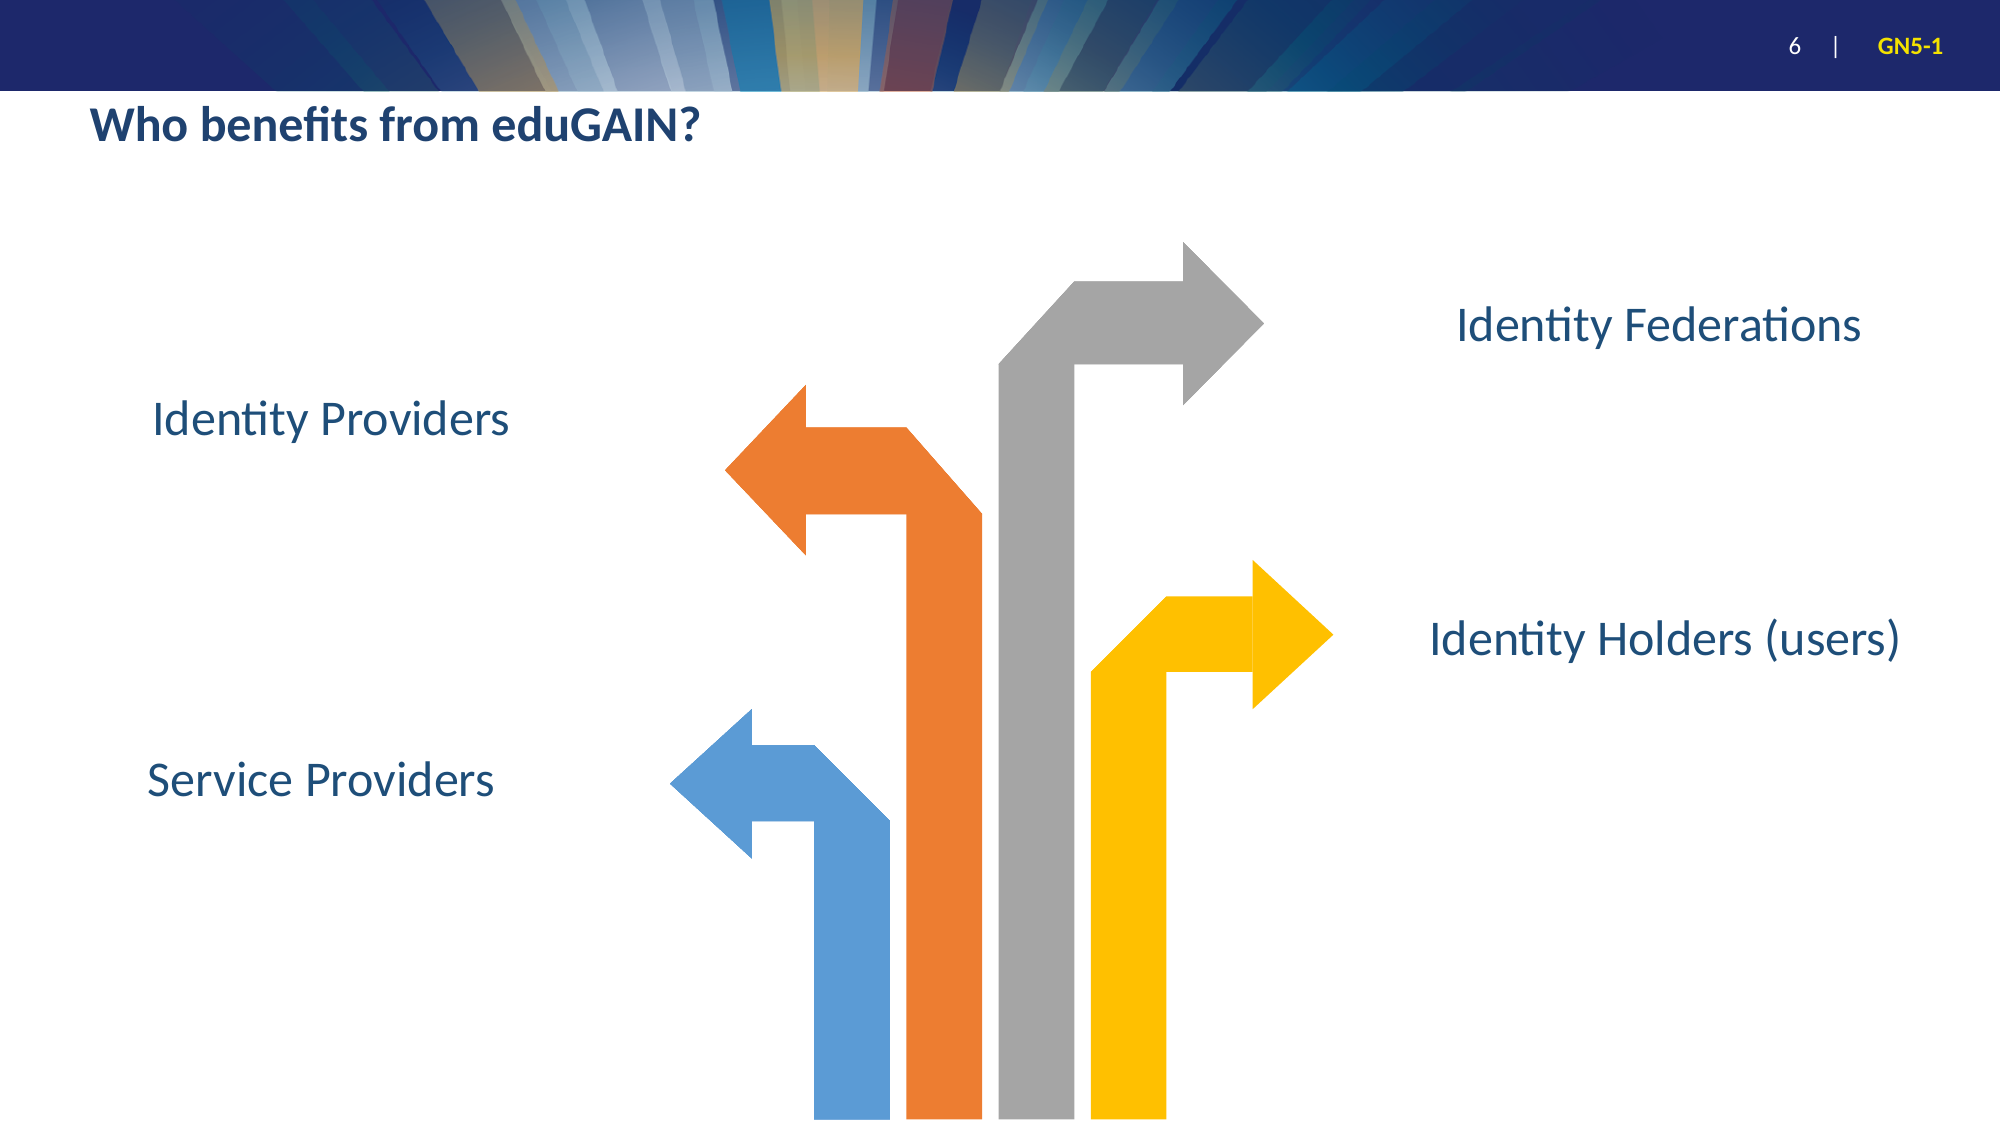

# Who benefits from eduGAIN?

Identity Federations
Identity Providers

Identity Holders (users)

Service Providers
6